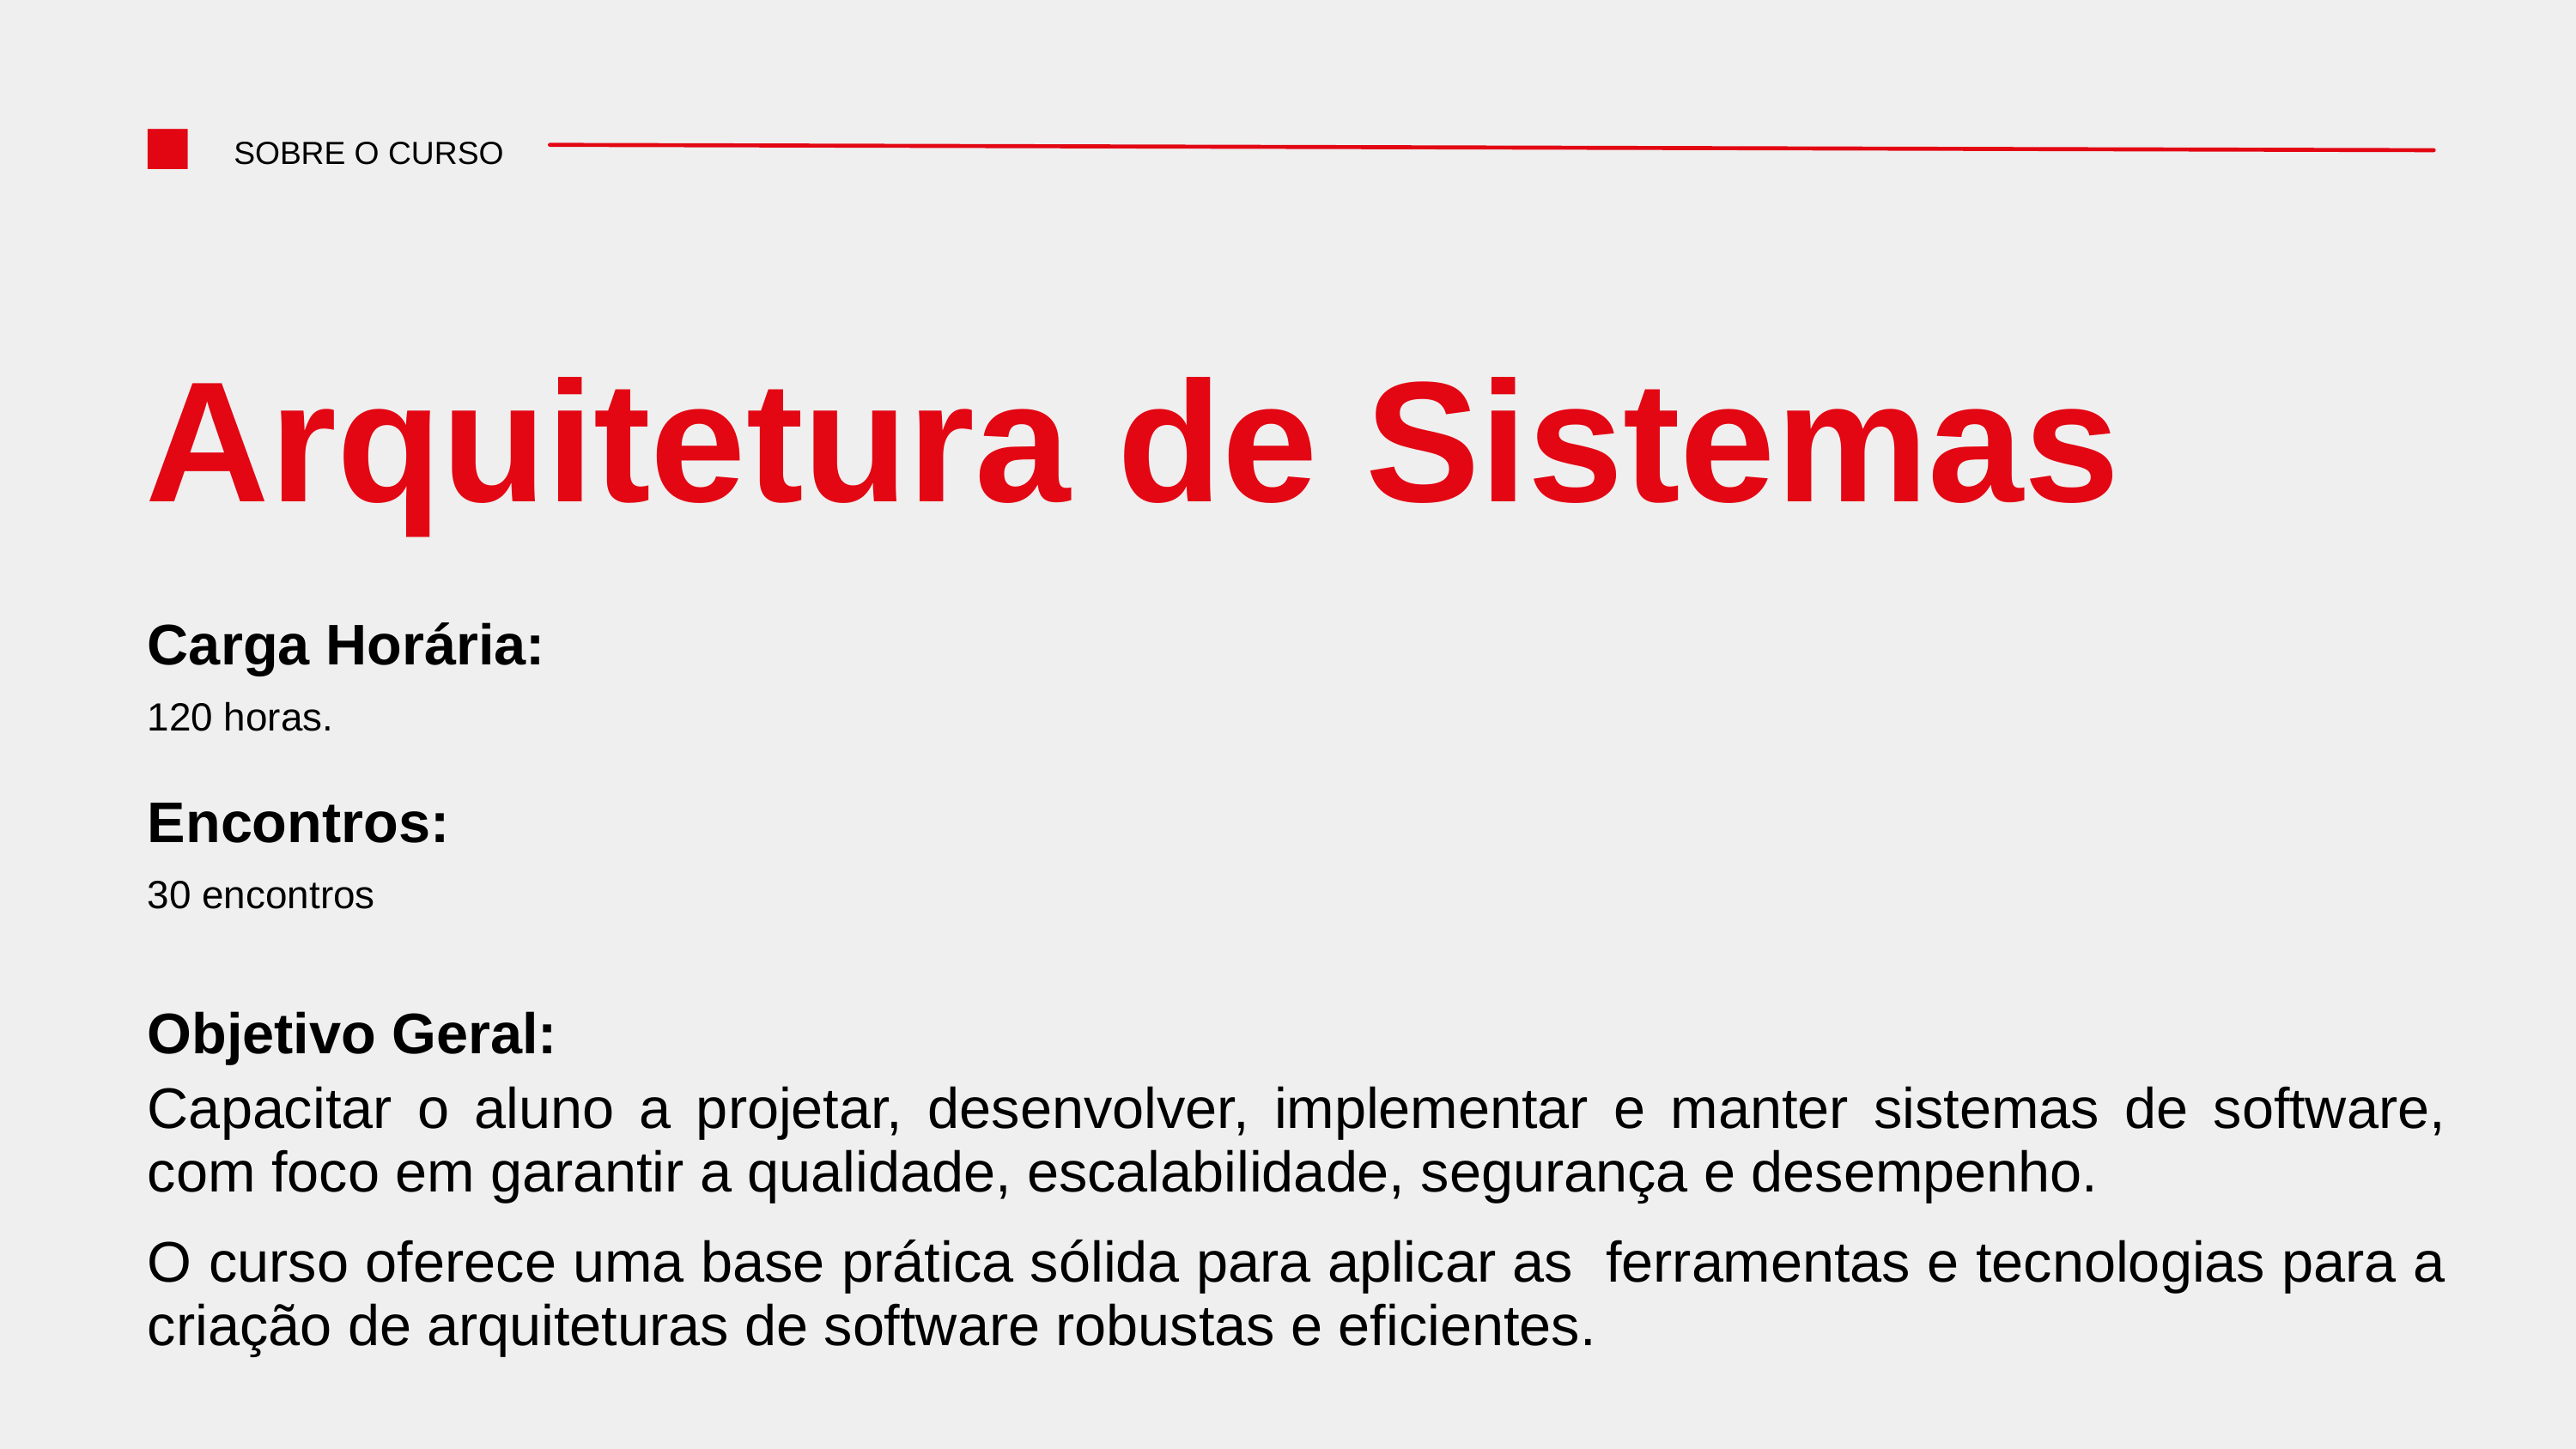

SOBRE O CURSO
Arquitetura de Sistemas
Carga Horária:
120 horas.
Encontros:
30 encontros
Objetivo Geral:
Capacitar o aluno a projetar, desenvolver, implementar e manter sistemas de software, com foco em garantir a qualidade, escalabilidade, segurança e desempenho.

O curso oferece uma base prática sólida para aplicar as  ferramentas e tecnologias para a criação de arquiteturas de software robustas e eficientes.